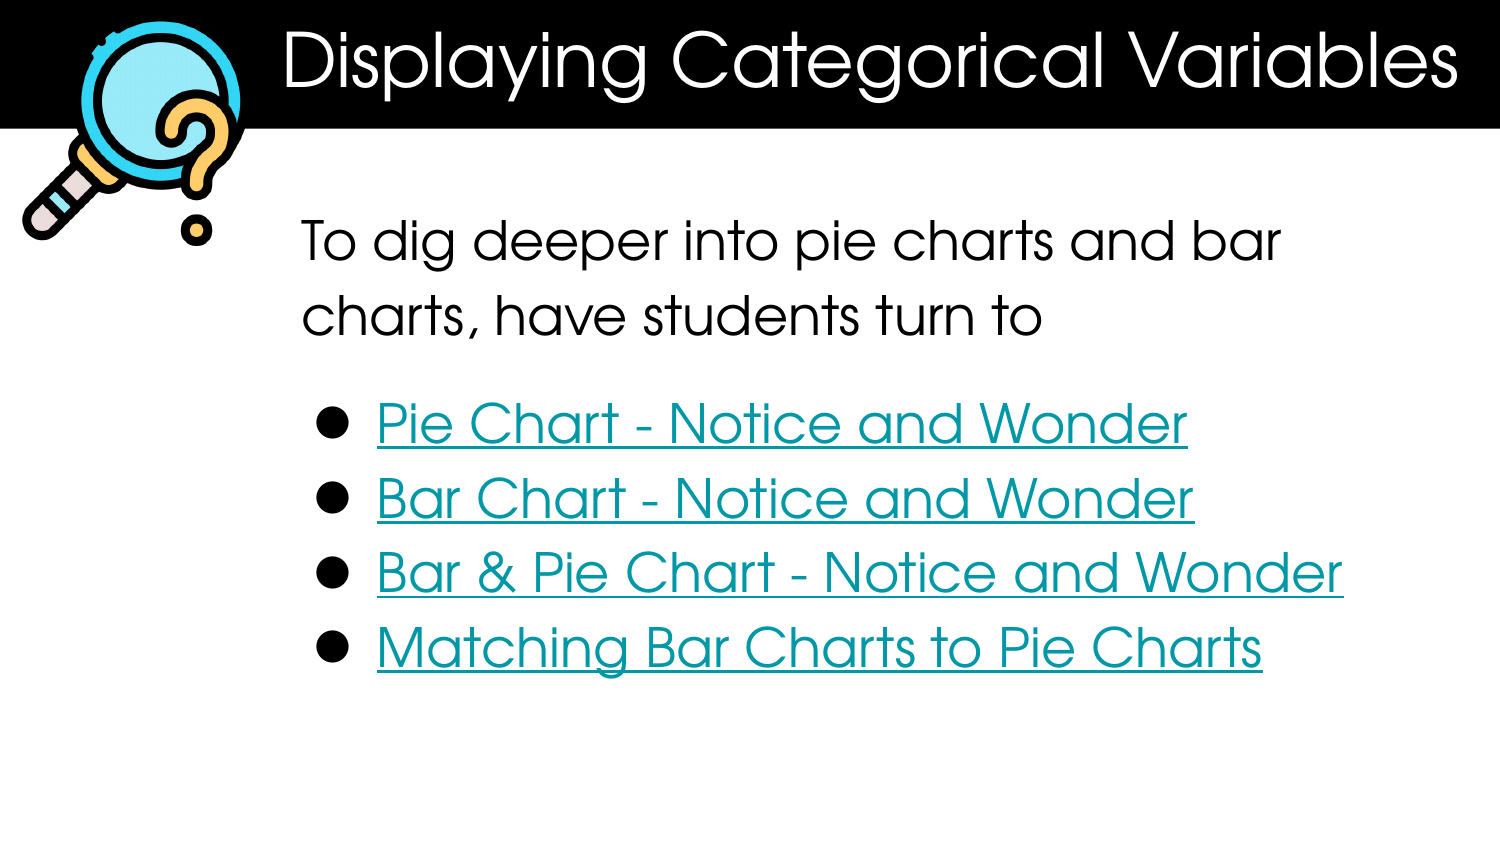

# Displaying Categorical Variables
To dig deeper into pie charts and bar charts, have students turn to
Pie Chart - Notice and Wonder
Bar Chart - Notice and Wonder
Bar & Pie Chart - Notice and Wonder
Matching Bar Charts to Pie Charts